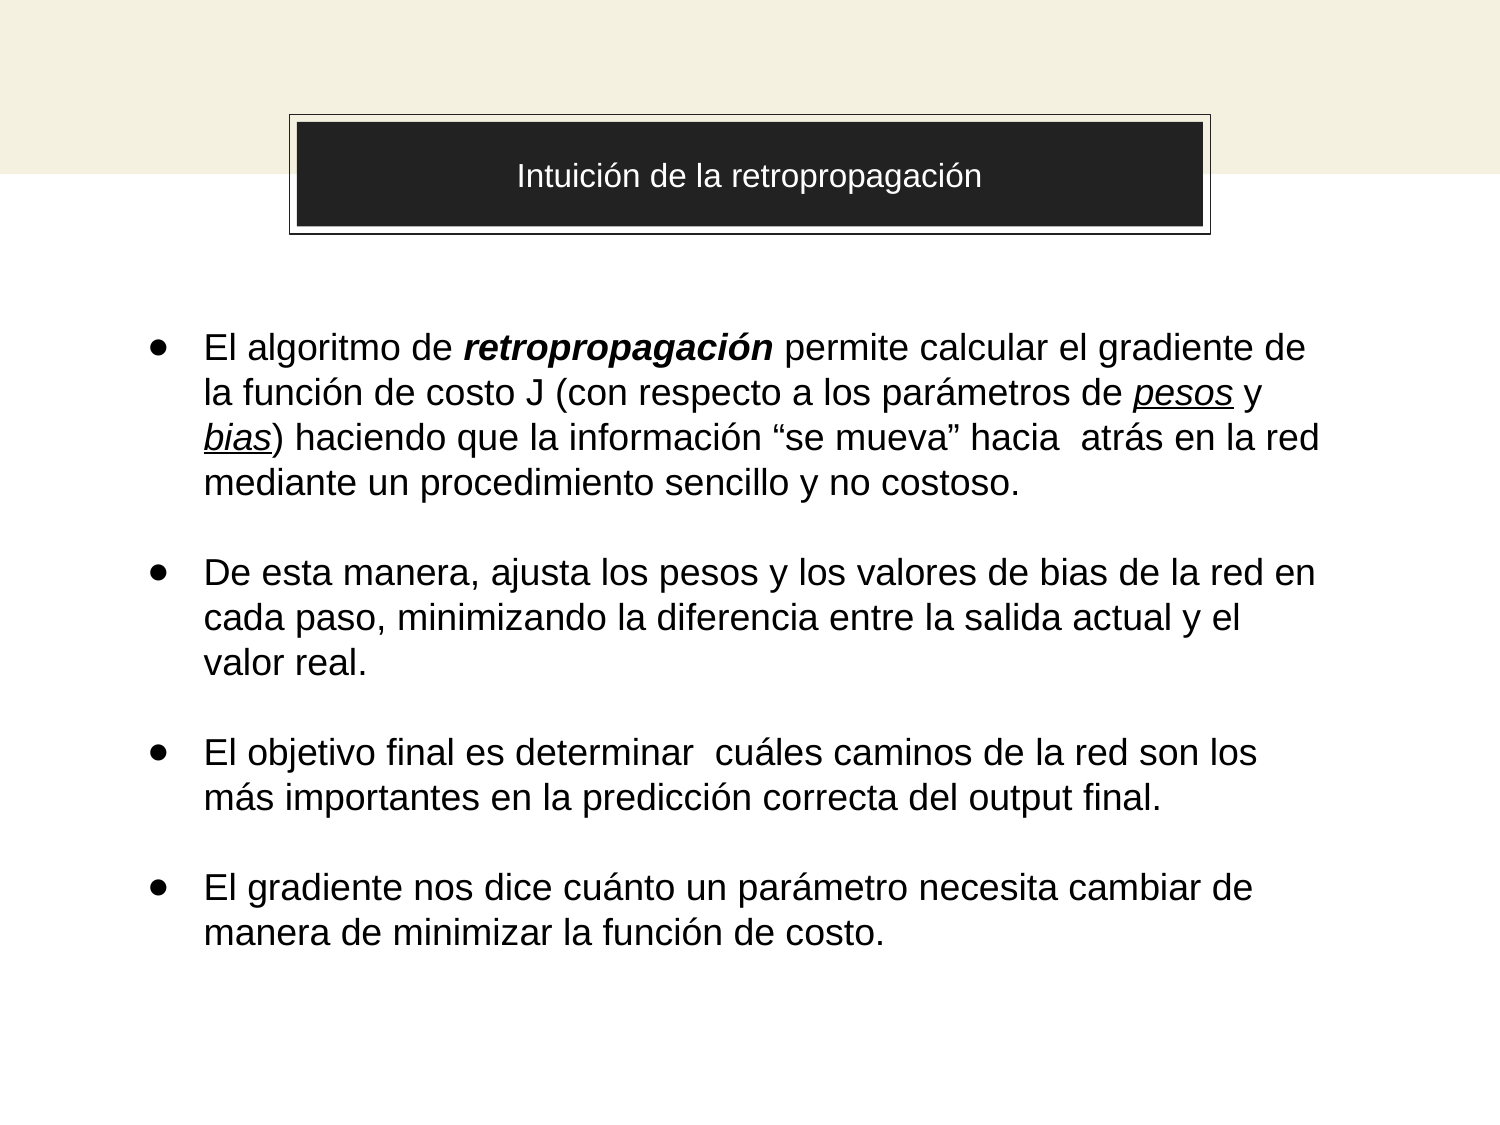

# Intuición de la retropropagación
El algoritmo de retropropagación permite calcular el gradiente de la función de costo J (con respecto a los parámetros de pesos y  bias) haciendo que la información “se mueva” hacia  atrás en la red mediante un procedimiento sencillo y no costoso.

De esta manera, ajusta los pesos y los valores de bias de la red en cada paso, minimizando la diferencia entre la salida actual y el valor real.

El objetivo final es determinar  cuáles caminos de la red son los más importantes en la predicción correcta del output final.

El gradiente nos dice cuánto un parámetro necesita cambiar de manera de minimizar la función de costo.